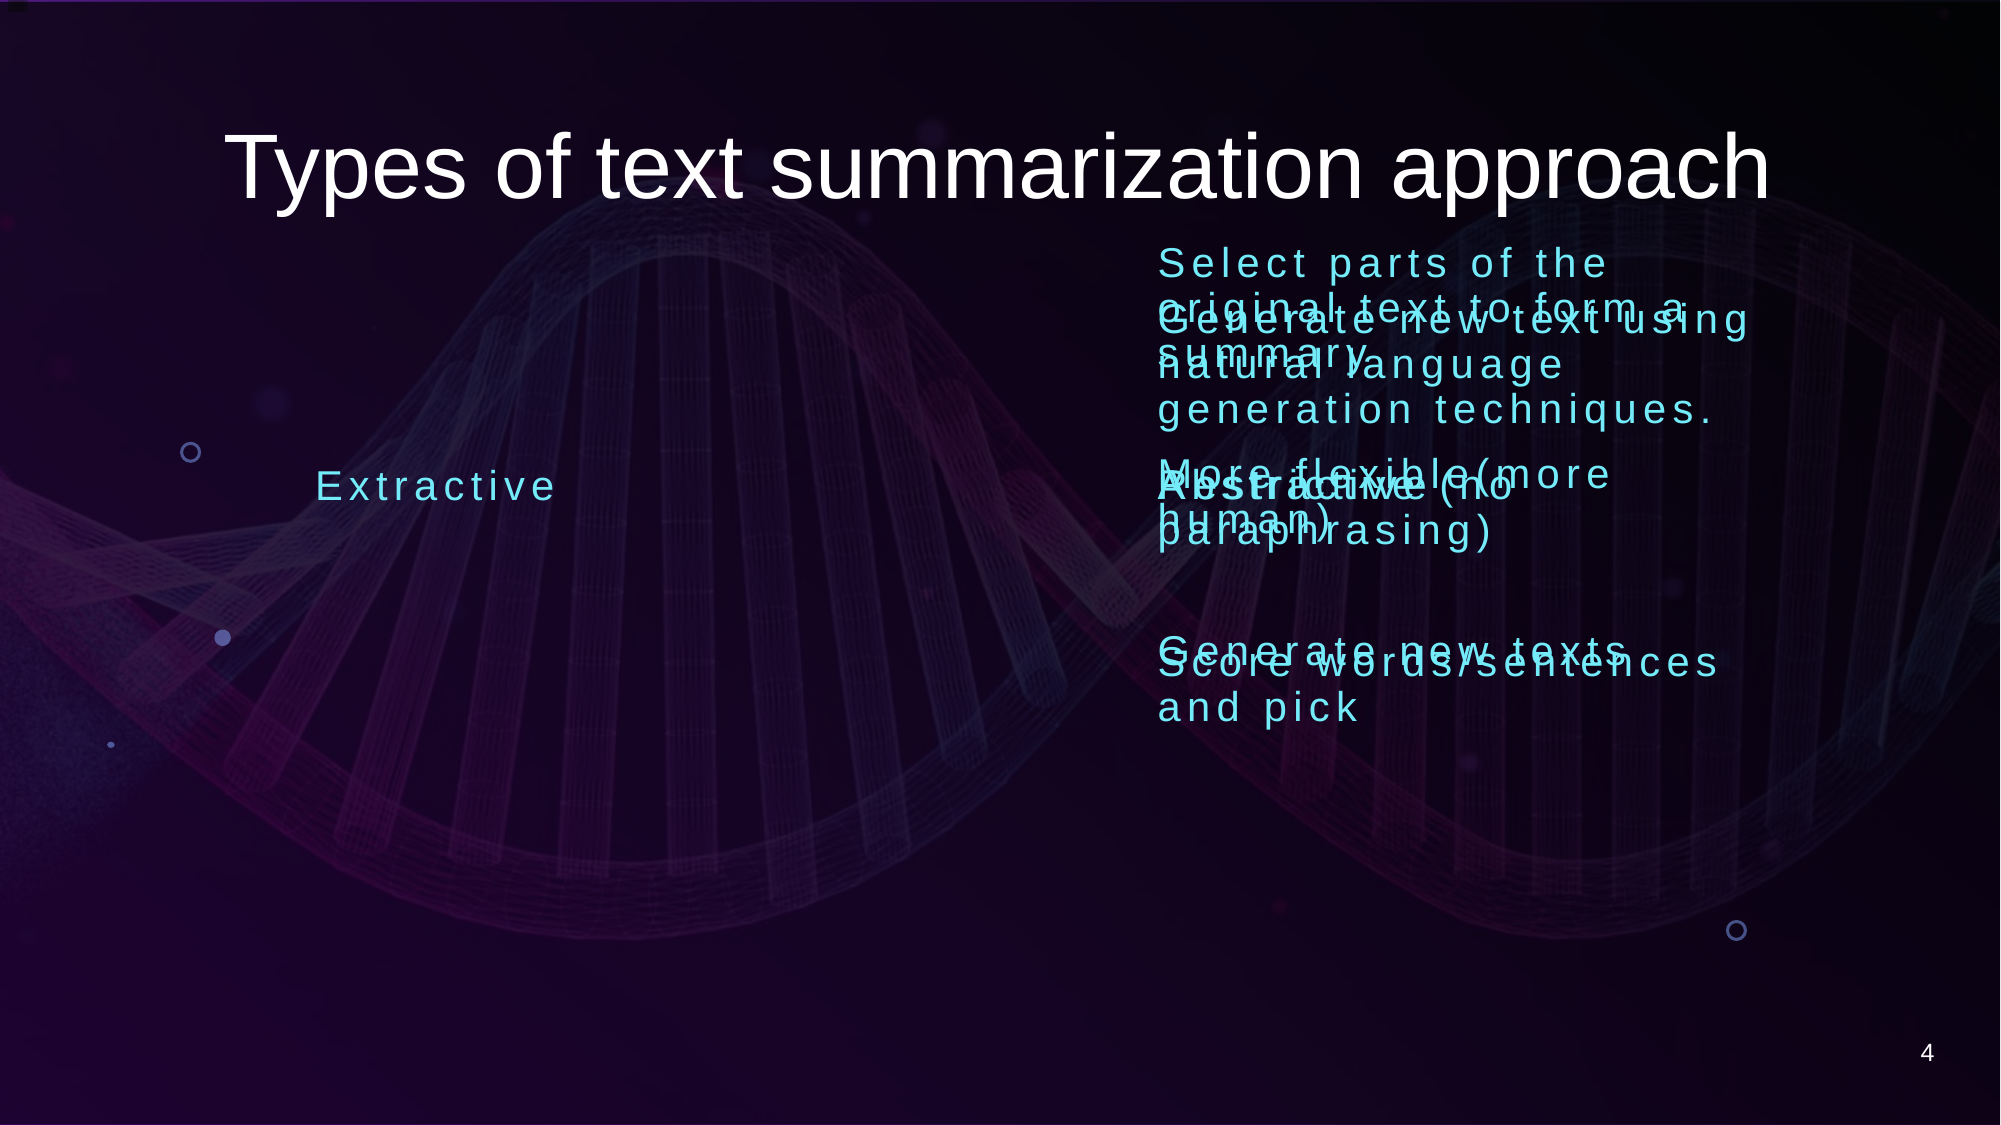

# Types of text summarization approach
Abstractive
Extractive
Select parts of the original text to form a summary

Restrictive (no paraphrasing)

Score words/sentences and pick
Generate new text using natural language generation techniques.
More flexible(more human)

Generate new texts
4